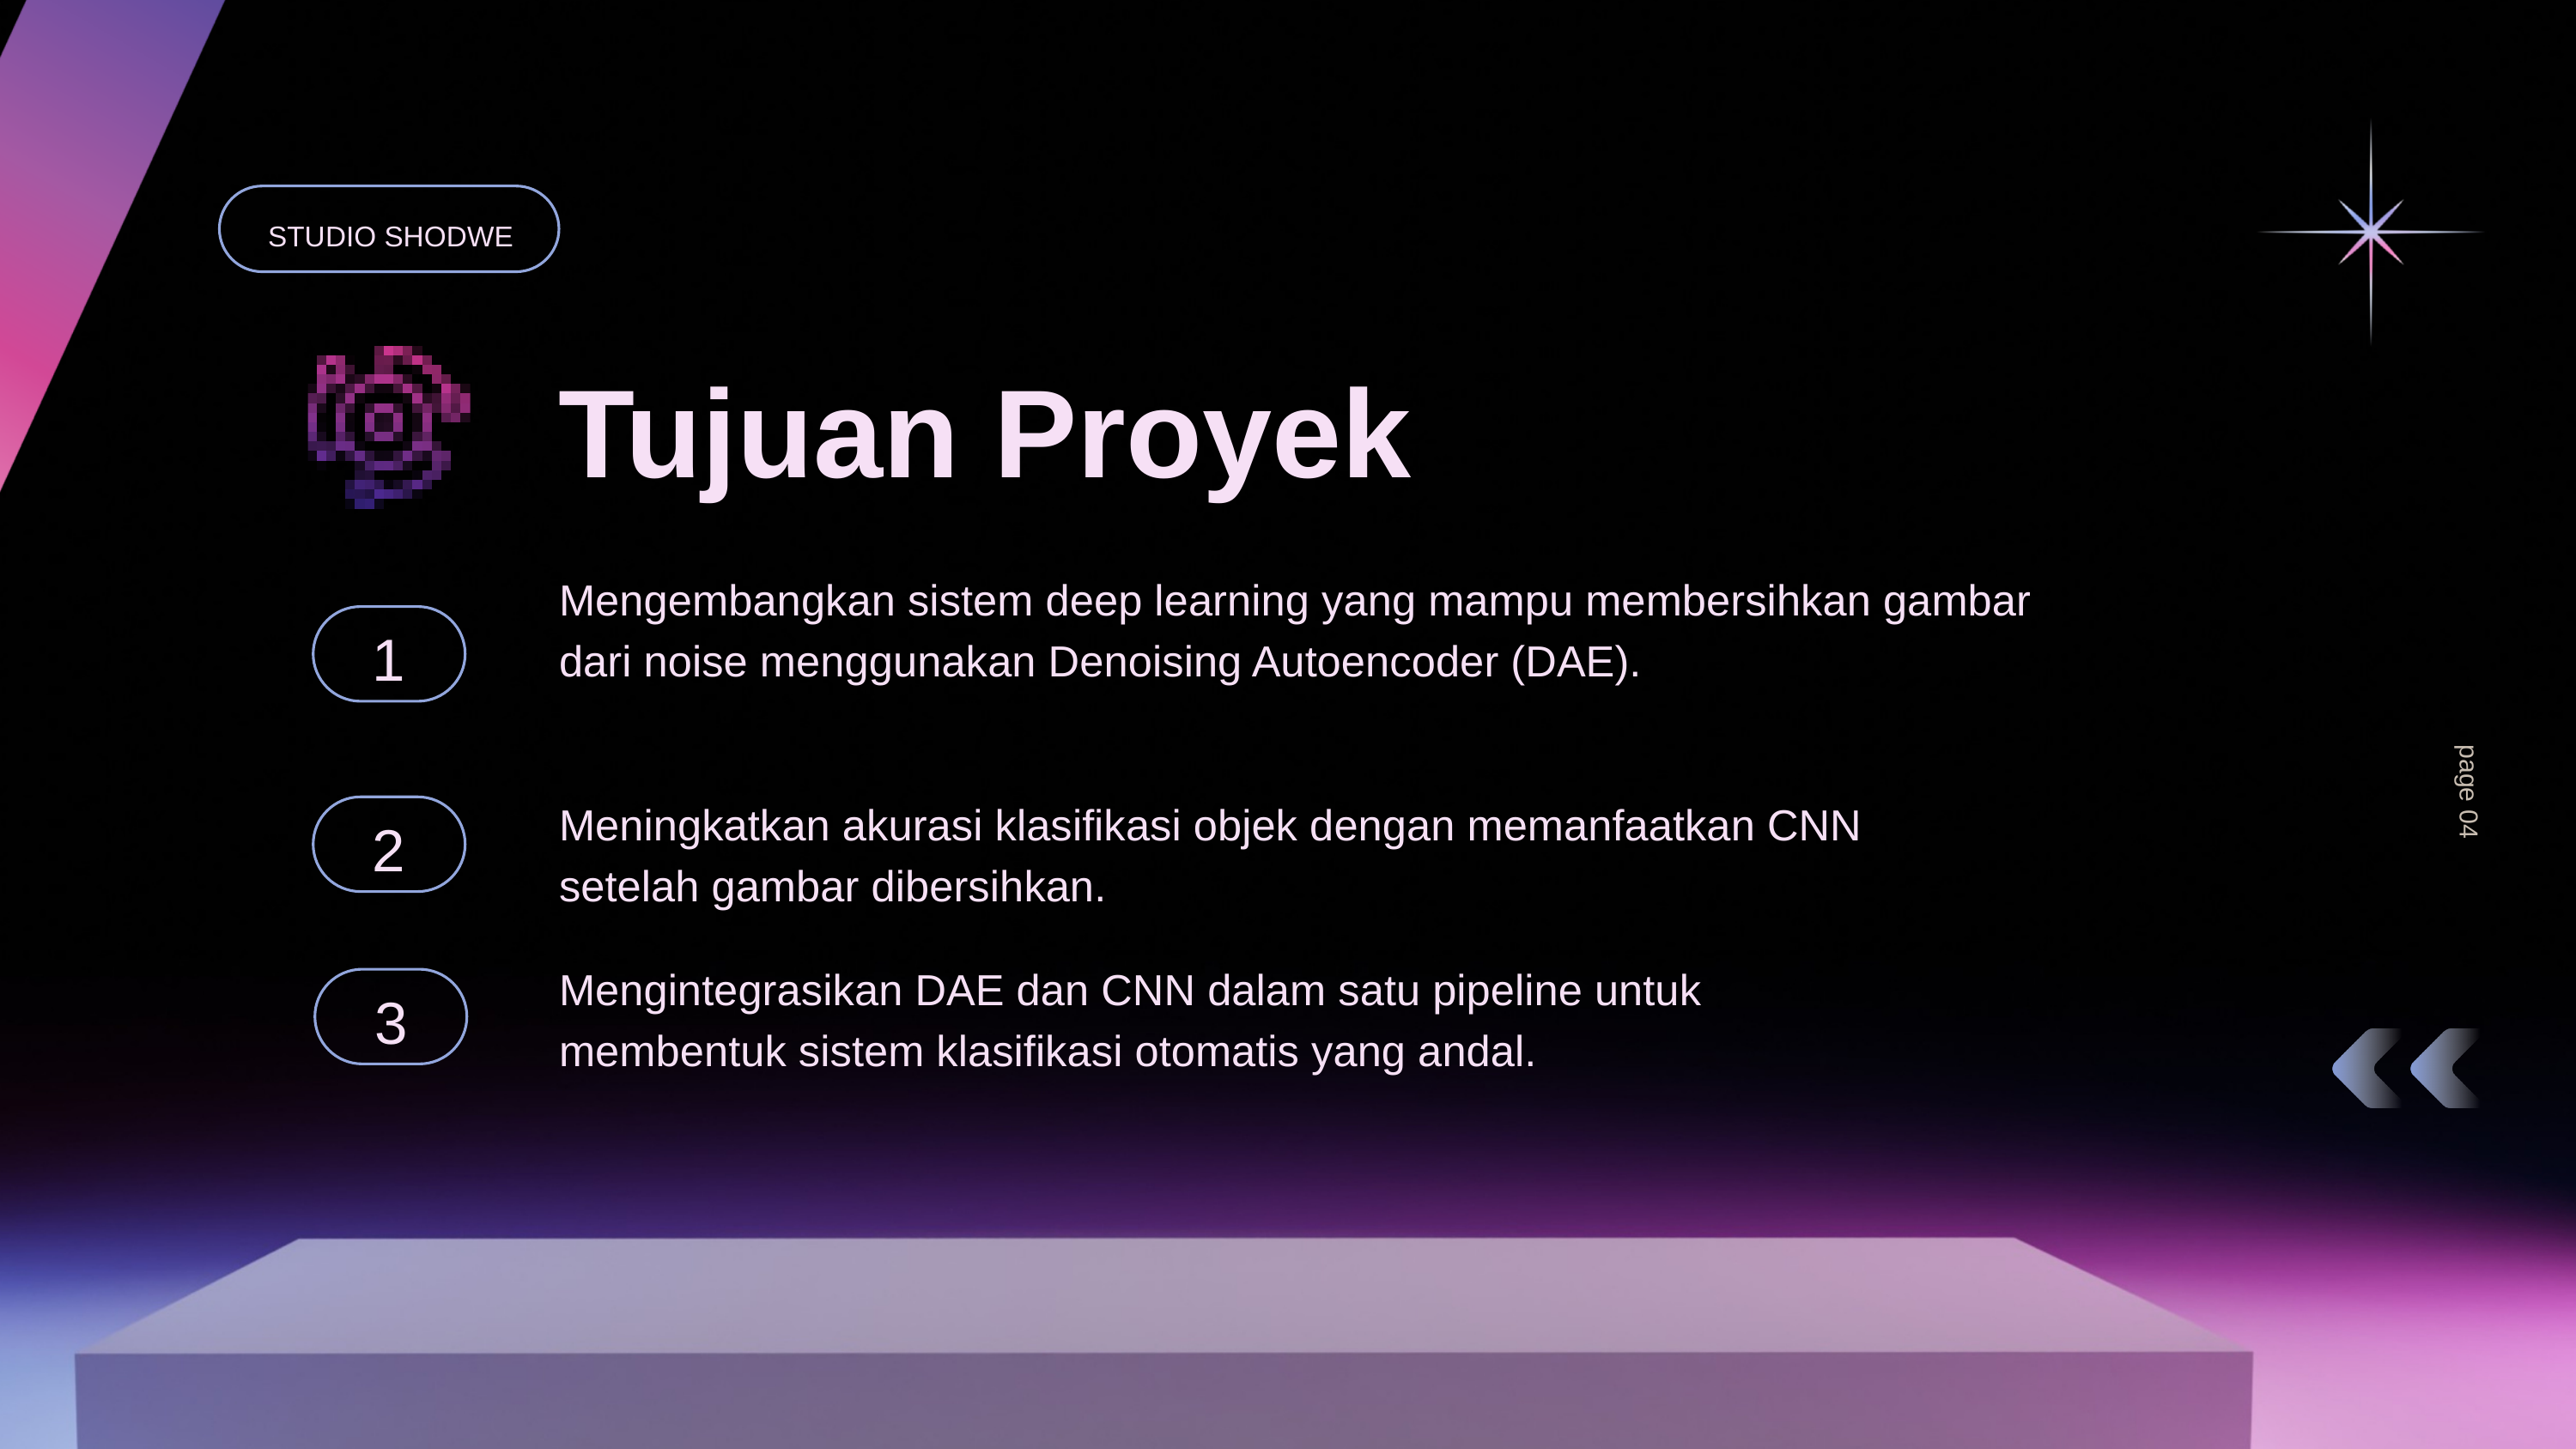

STUDIO SHODWE
Tujuan Proyek

Mengembangkan sistem deep learning yang mampu membersihkan gambar dari noise menggunakan Denoising Autoencoder (DAE).

1
page 04
Meningkatkan akurasi klasifikasi objek dengan memanfaatkan CNN setelah gambar dibersihkan.

2
Mengintegrasikan DAE dan CNN dalam satu pipeline untuk membentuk sistem klasifikasi otomatis yang andal.

3